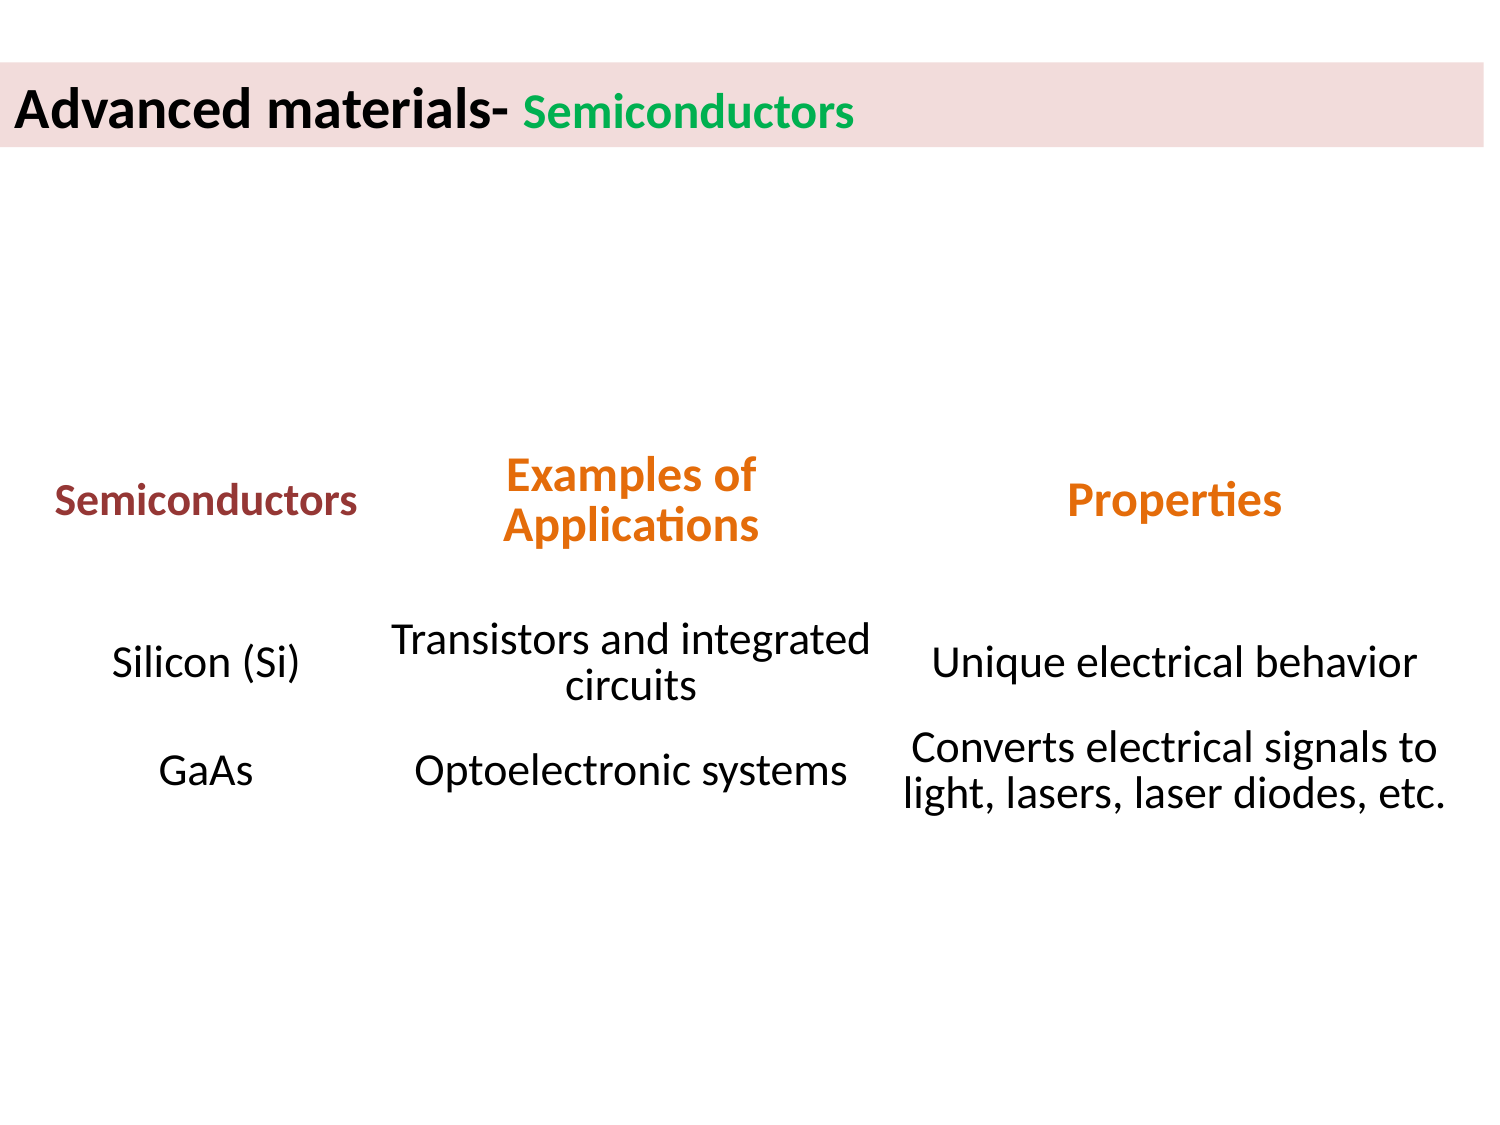

Advanced materials- Semiconductors
| Semiconductors | Examples of Applications | Properties |
| --- | --- | --- |
| Silicon (Si) | Transistors and integrated circuits | Unique electrical behavior |
| GaAs | Optoelectronic systems | Converts electrical signals to light, lasers, laser diodes, etc. |